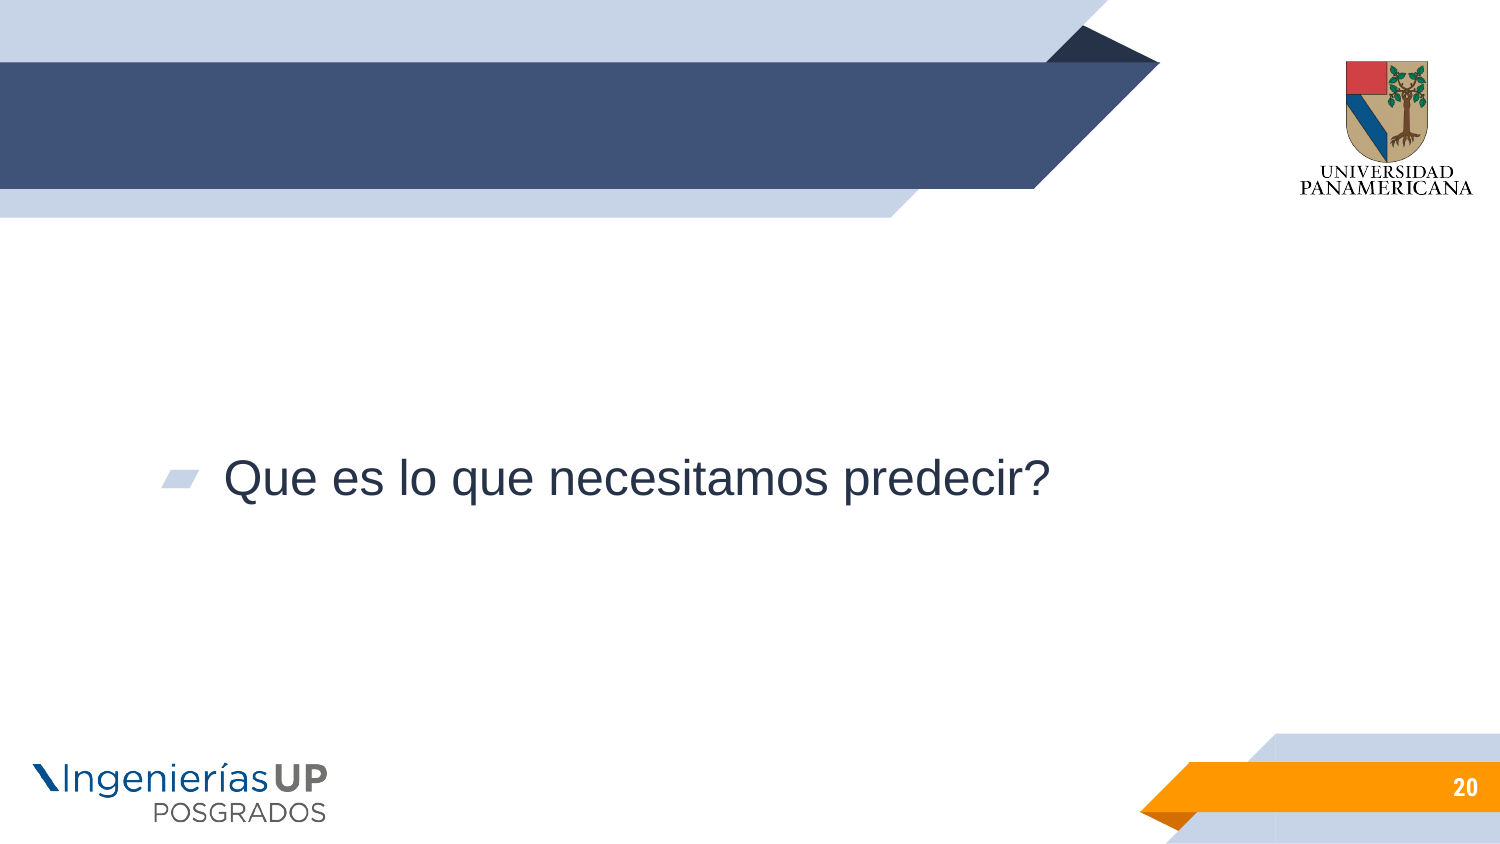

#
Que es lo que necesitamos predecir?
20